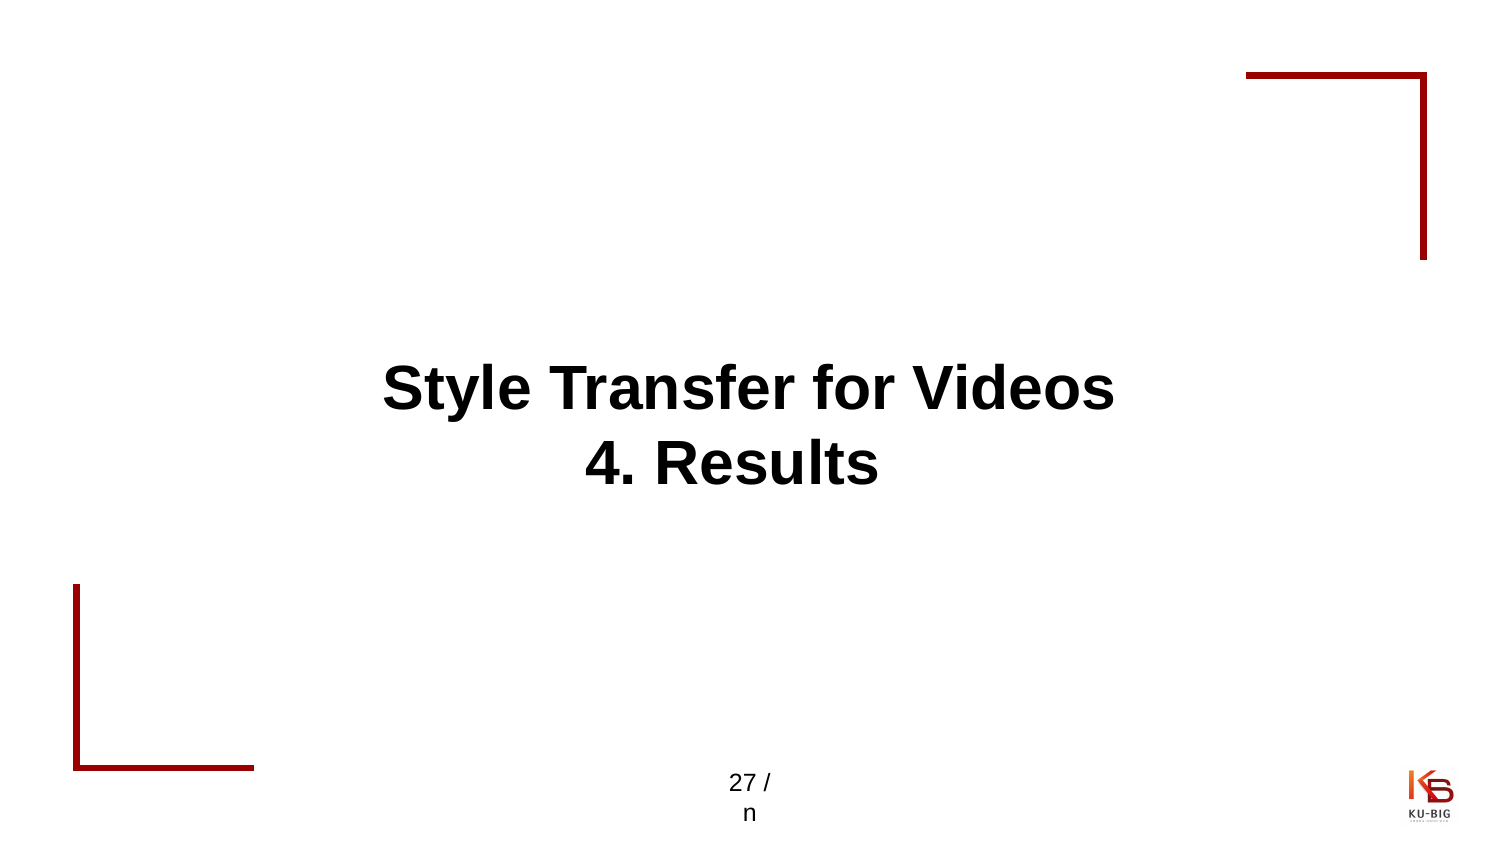

# Style Transfer for Videos 4. Results
27 / n